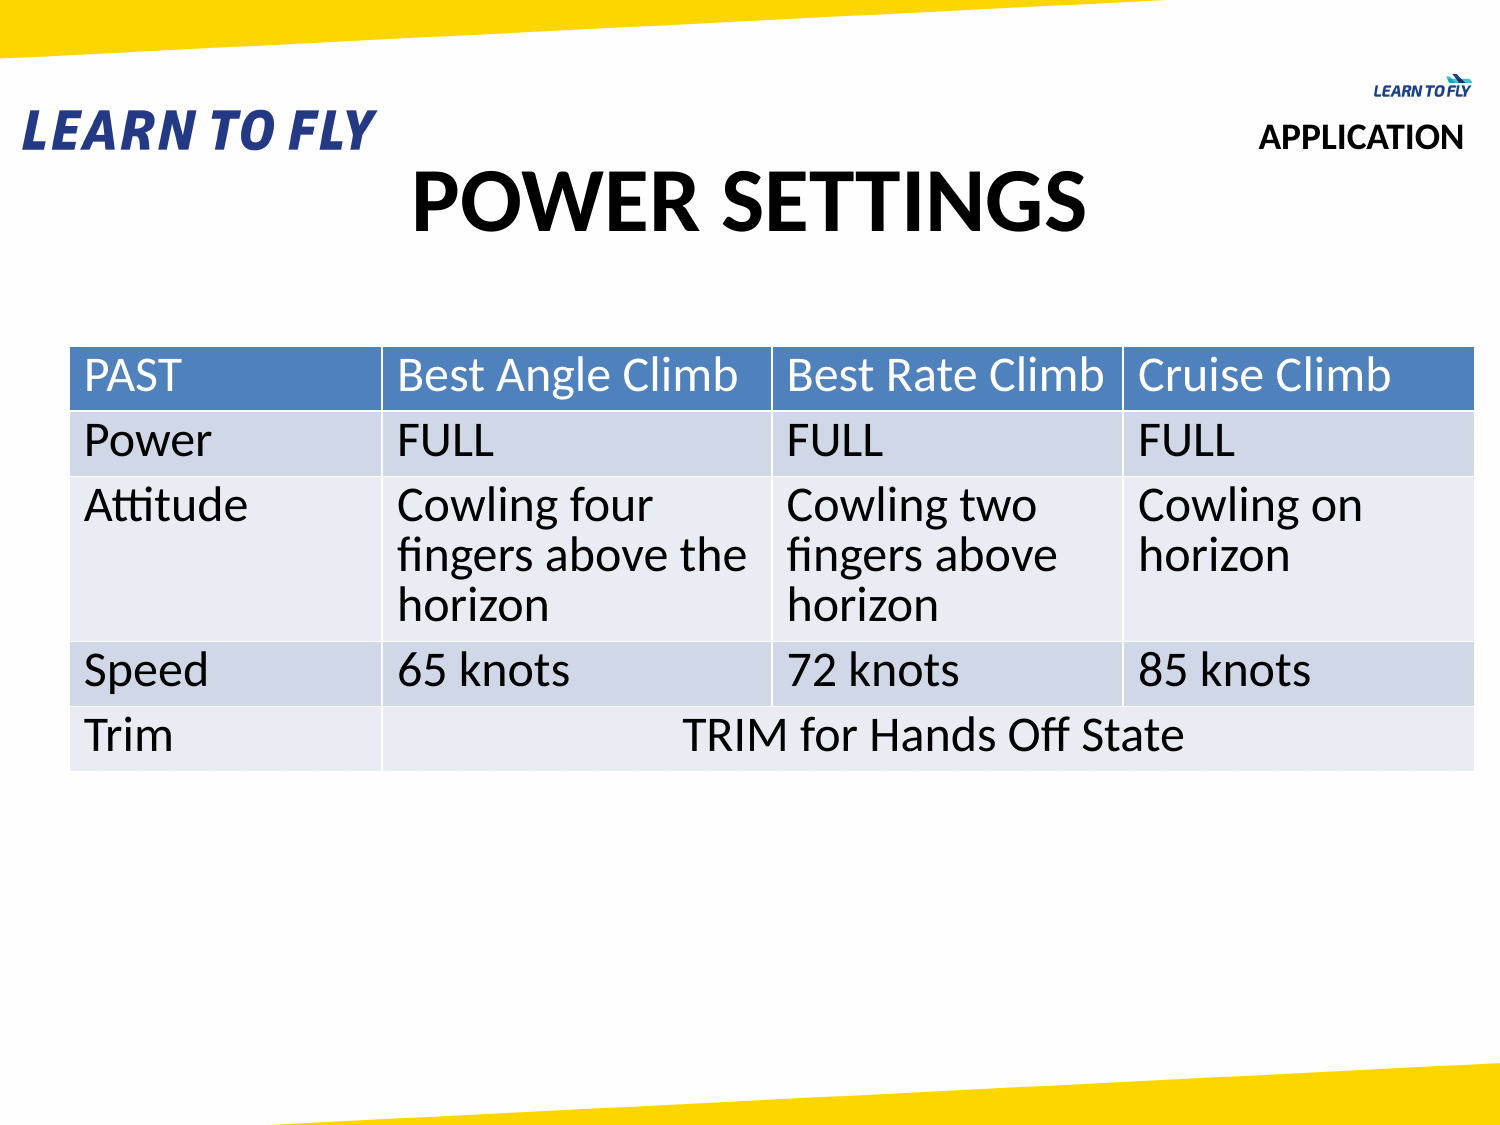

APPLICATION
POWER SETTINGS
| PAST | Best Angle Climb | Best Rate Climb | Cruise Climb |
| --- | --- | --- | --- |
| Power | FULL | FULL | FULL |
| Attitude | Cowling four fingers above the horizon | Cowling two fingers above horizon | Cowling on horizon |
| Speed | 65 knots | 72 knots | 85 knots |
| Trim | TRIM for Hands Off State |  |  |